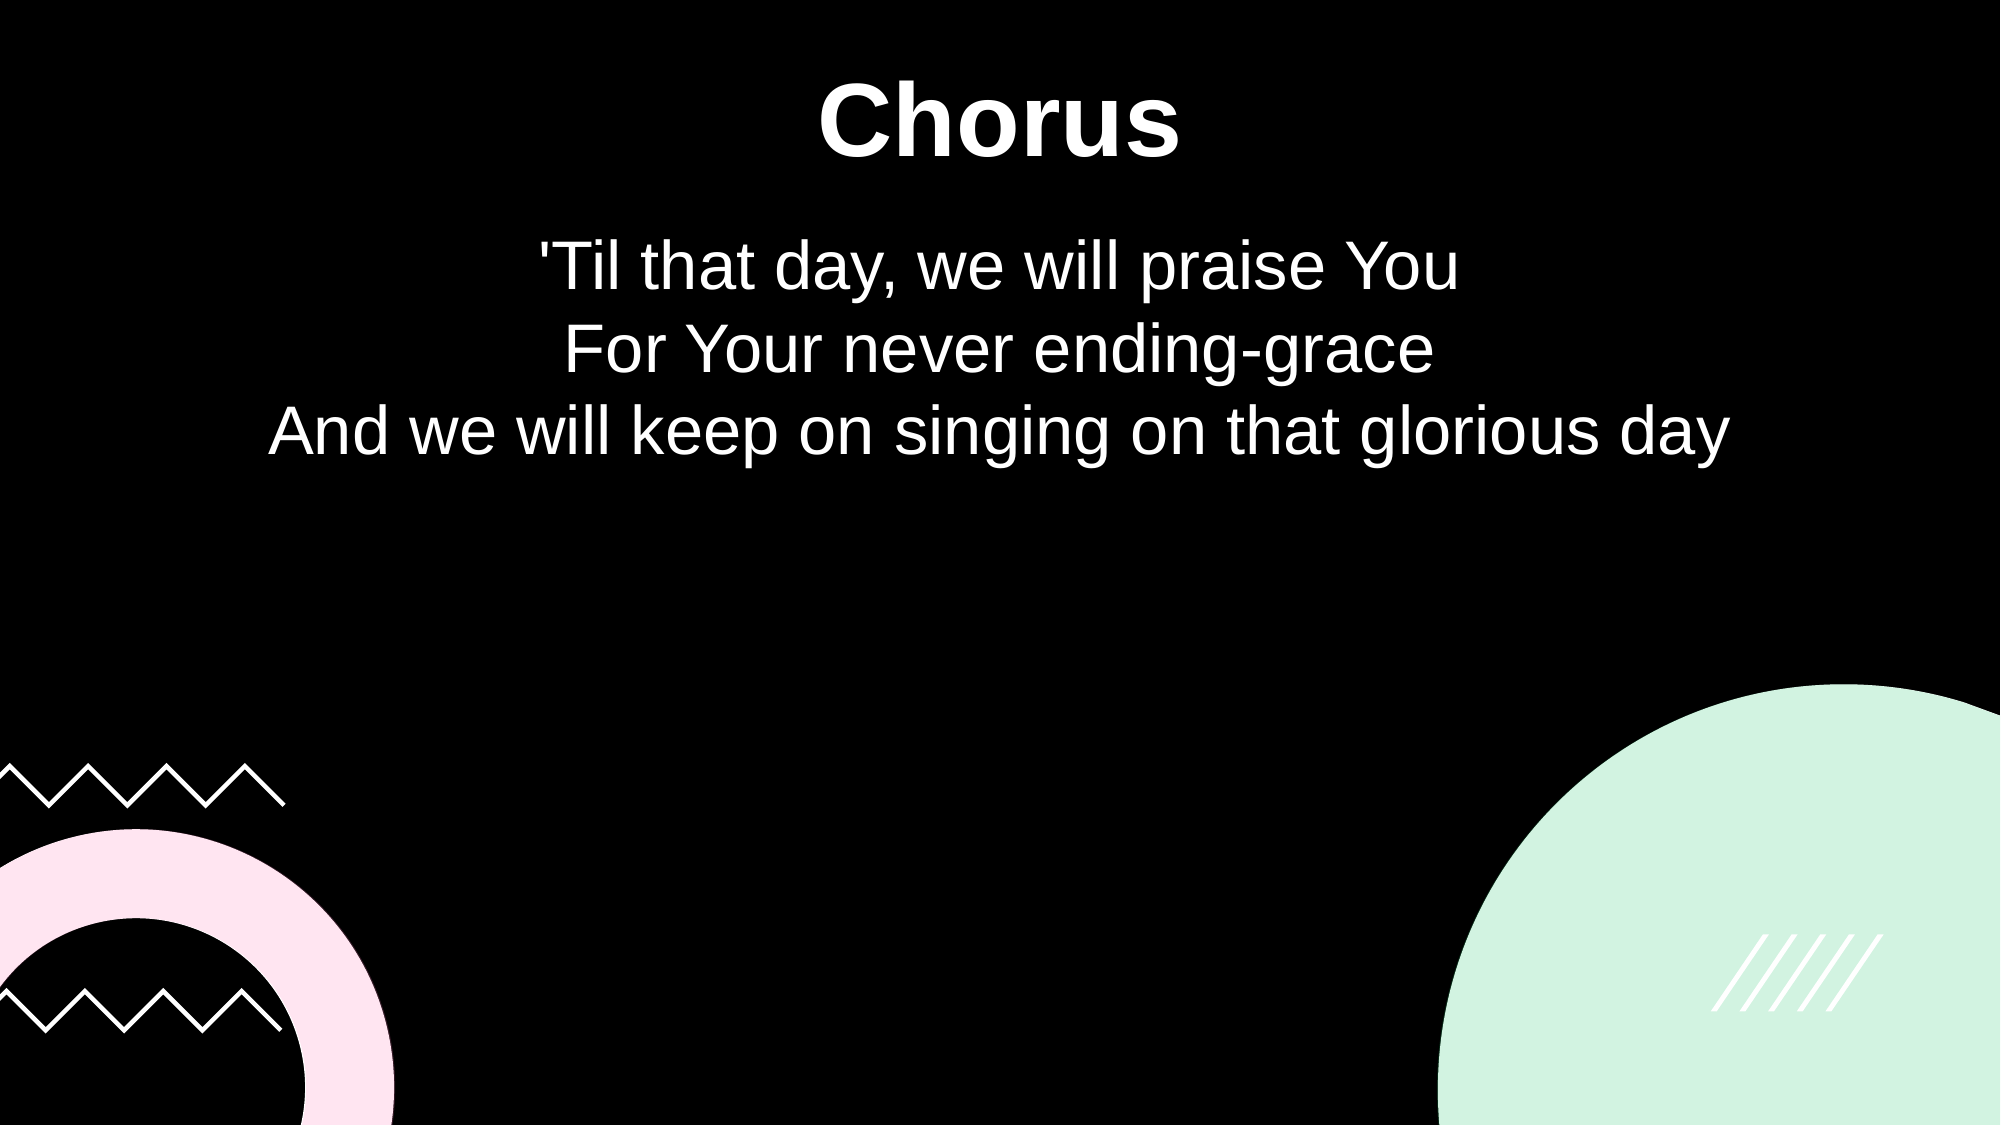

Chorus
'Til that day, we will praise You
For Your never ending-grace
And we will keep on singing on that glorious day